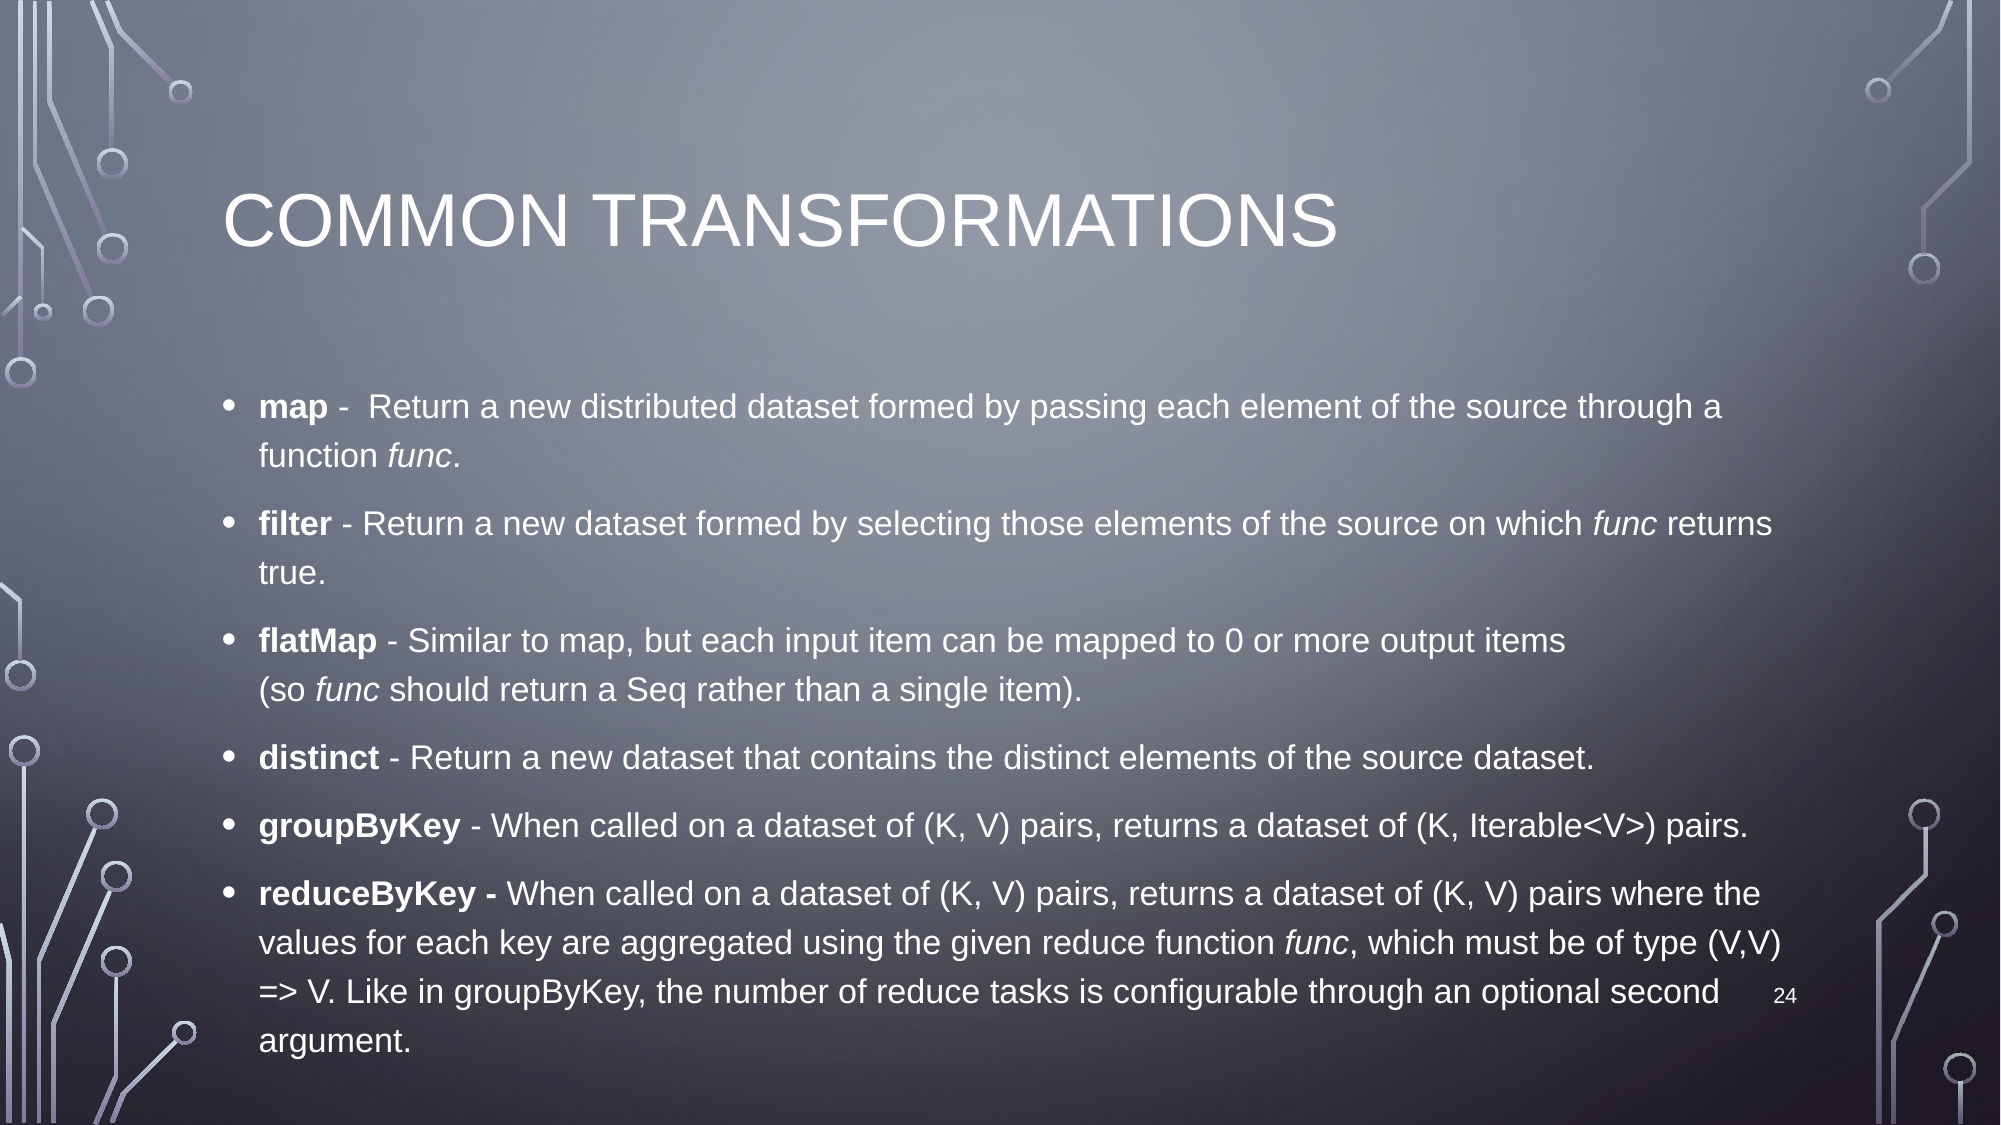

# Common Transformations
map -  Return a new distributed dataset formed by passing each element of the source through a function func.
filter - Return a new dataset formed by selecting those elements of the source on which func returns true.
flatMap - Similar to map, but each input item can be mapped to 0 or more output items (so func should return a Seq rather than a single item).
distinct - Return a new dataset that contains the distinct elements of the source dataset.
groupByKey - When called on a dataset of (K, V) pairs, returns a dataset of (K, Iterable<V>) pairs.
reduceByKey - When called on a dataset of (K, V) pairs, returns a dataset of (K, V) pairs where the values for each key are aggregated using the given reduce function func, which must be of type (V,V) => V. Like in groupByKey, the number of reduce tasks is configurable through an optional second argument.

24